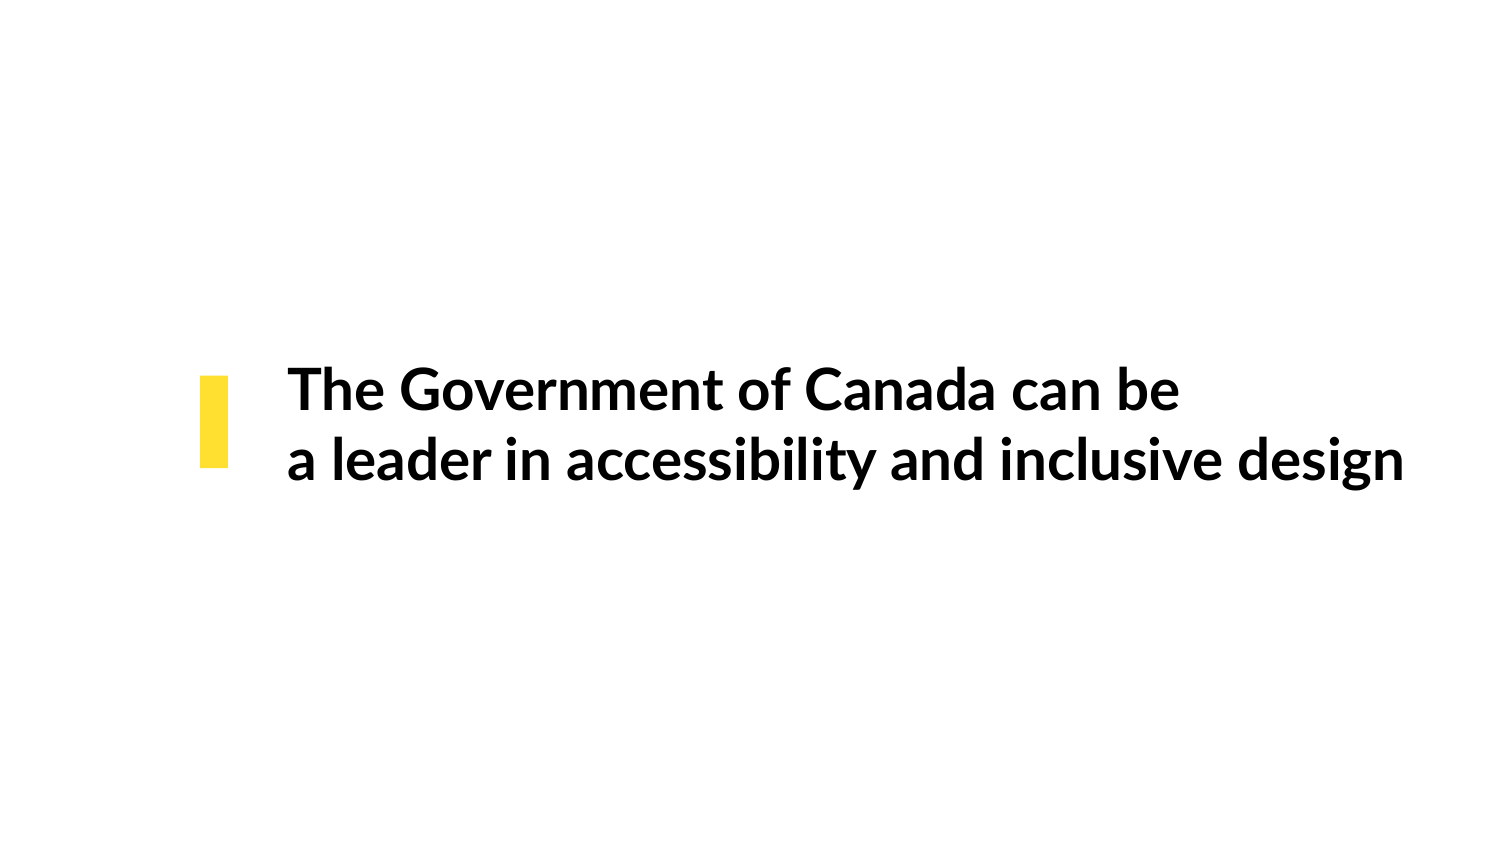

# The Government of Canada can be a leader in accessibility and inclusive design